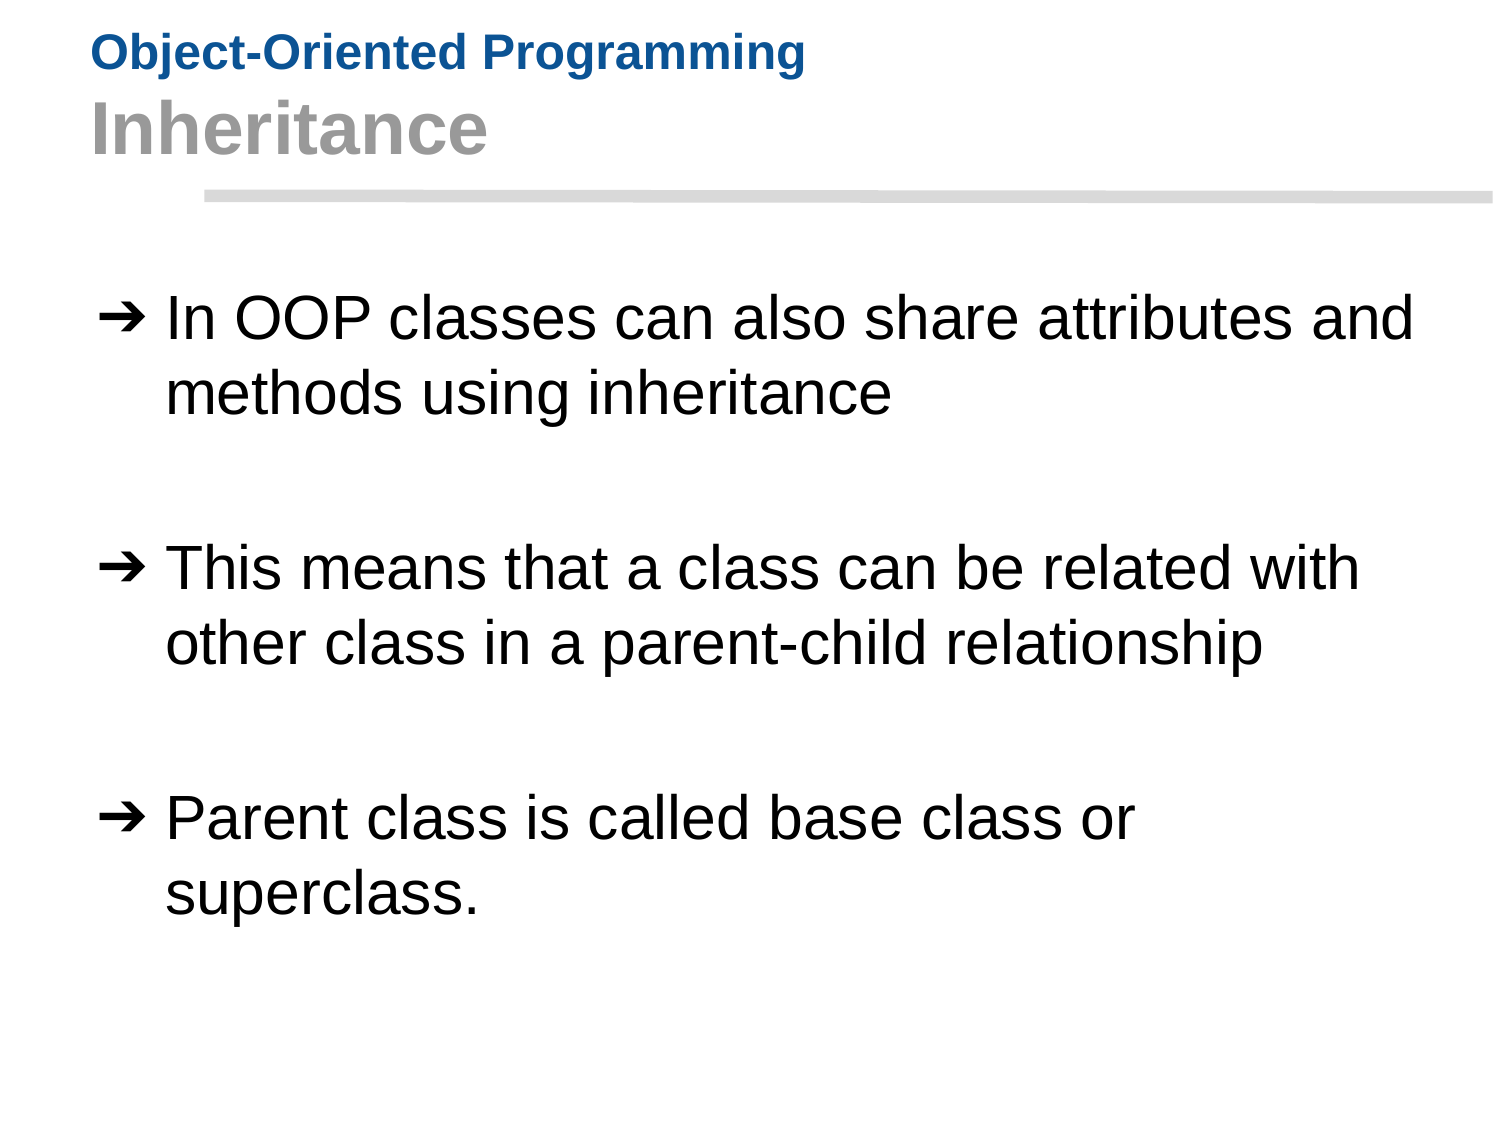

# Object-Oriented Programming Inheritance
In OOP classes can also share attributes and methods using inheritance

This means that a class can be related with other class in a parent-child relationship

Parent class is called base class or superclass.